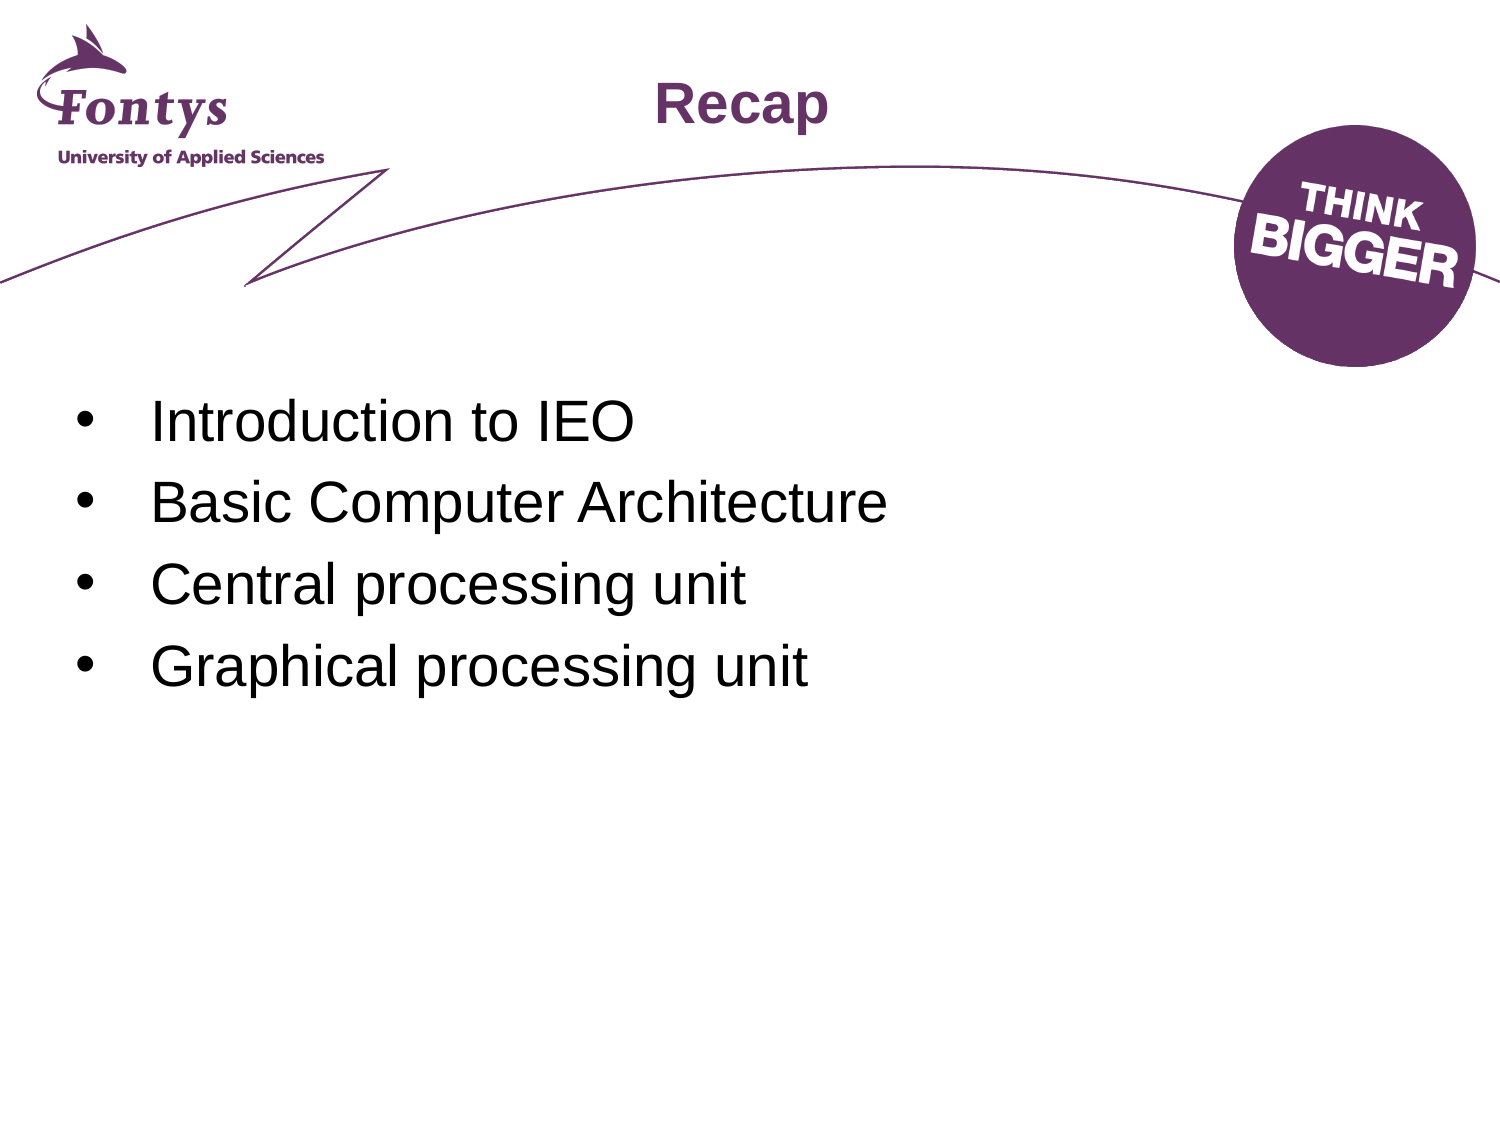

# Recap

Introduction to IEO
Basic Computer Architecture
Central processing unit
Graphical processing unit